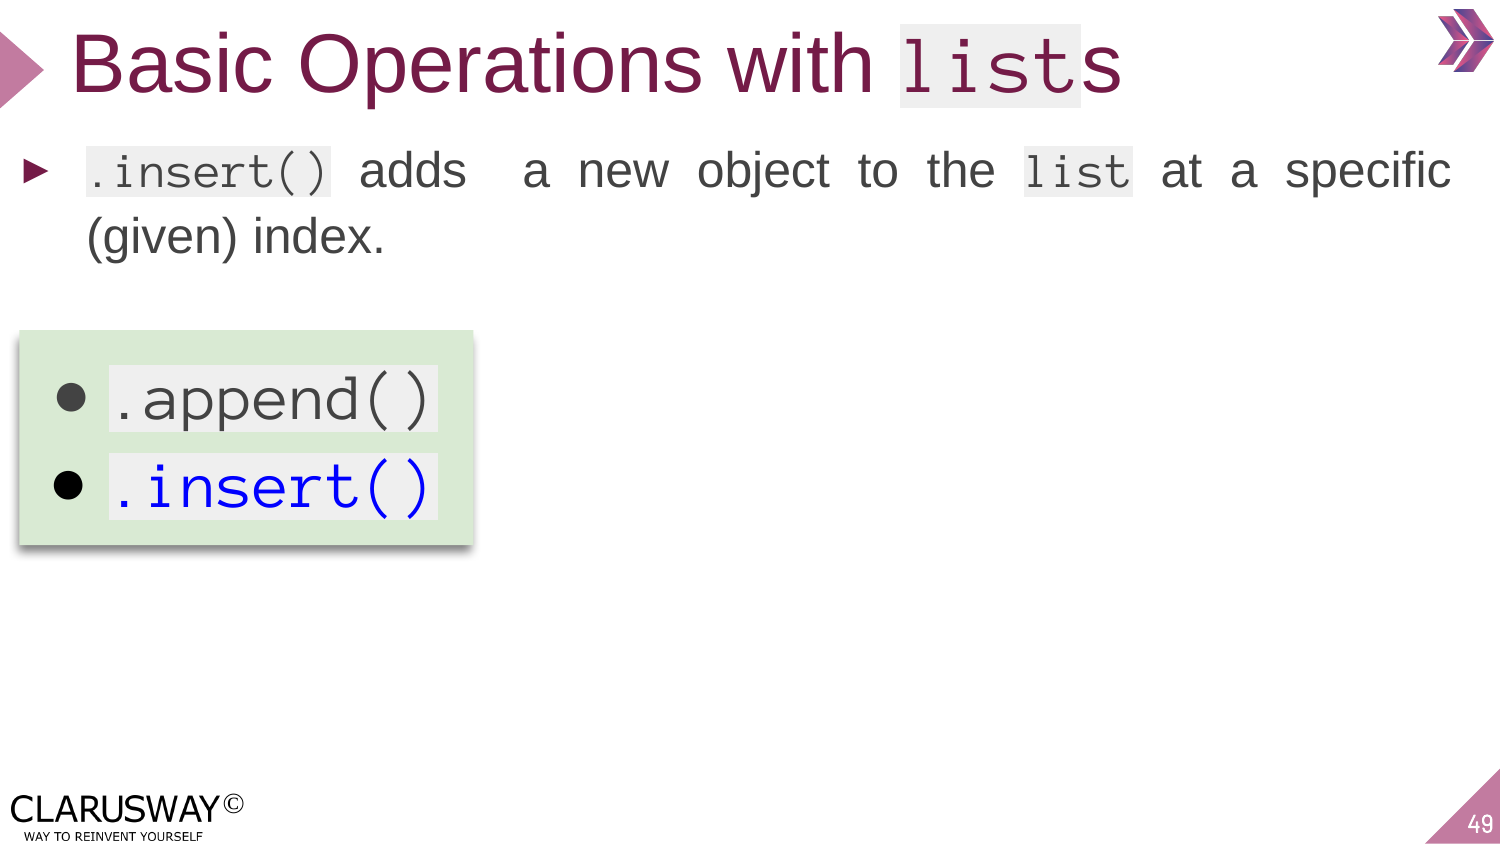

# Basic Operations with lists
.insert() adds  a new object to the list at a specific (given) index.
.append()
.insert()

49